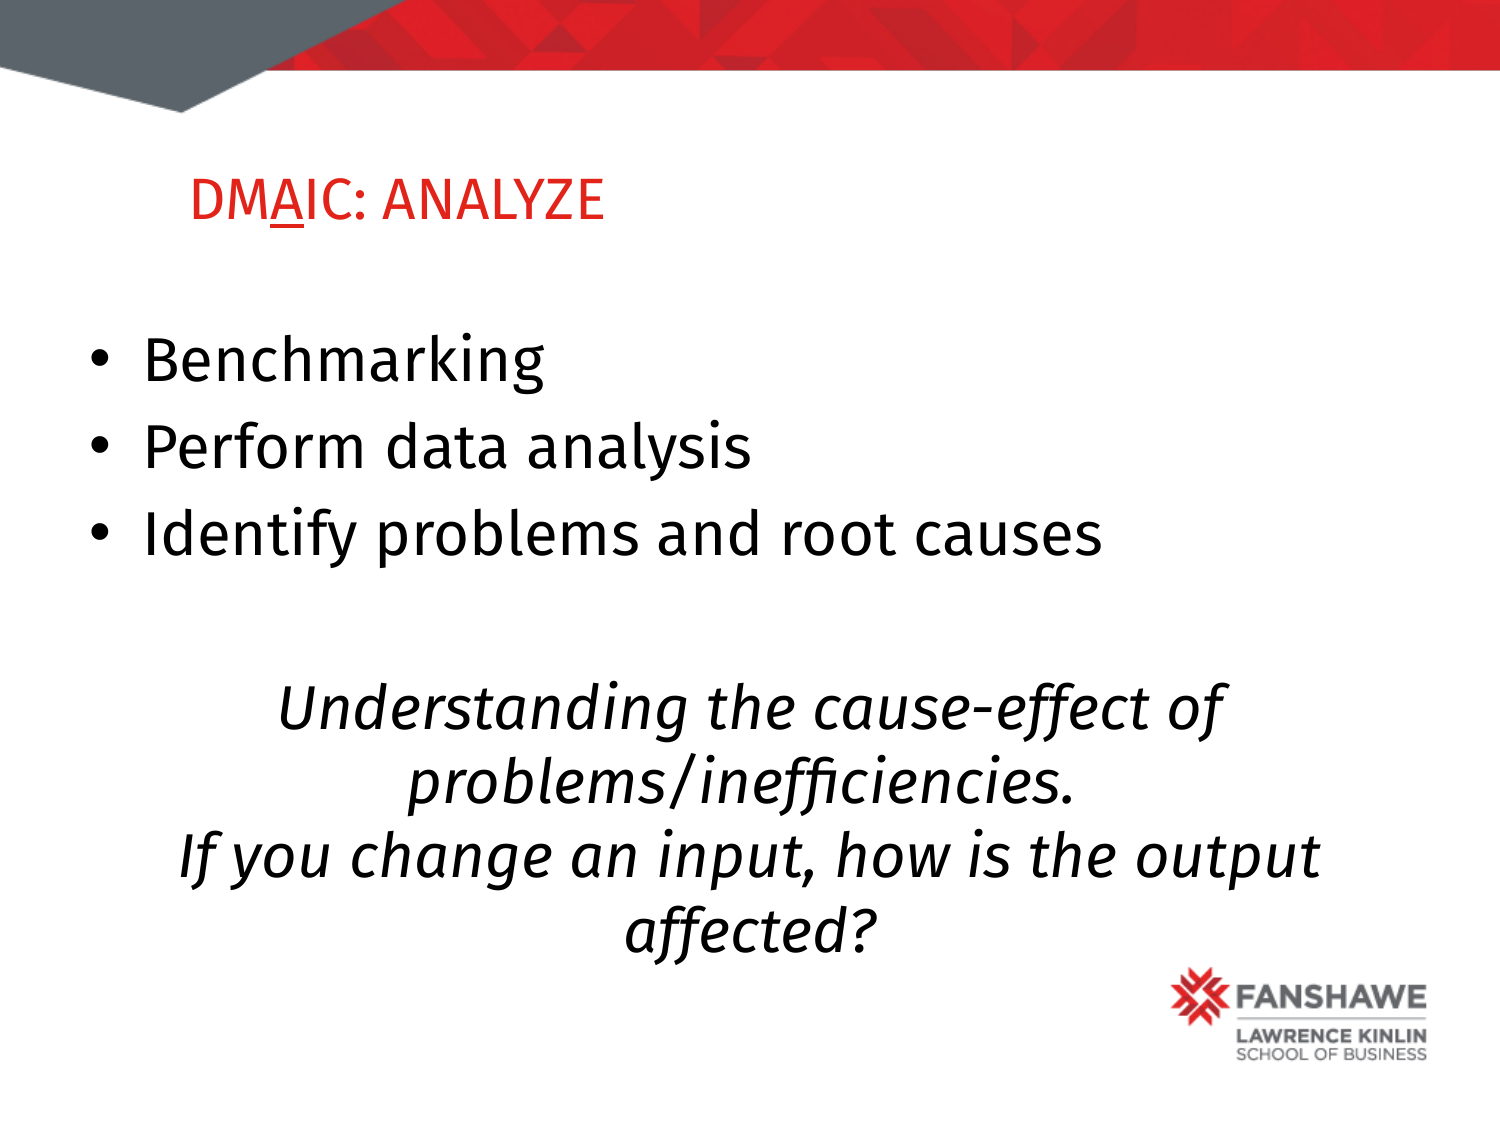

# DMAIC: Analyze
Benchmarking
Perform data analysis
Identify problems and root causes

Understanding the cause-effect of problems/inefficiencies.
If you change an input, how is the output affected?